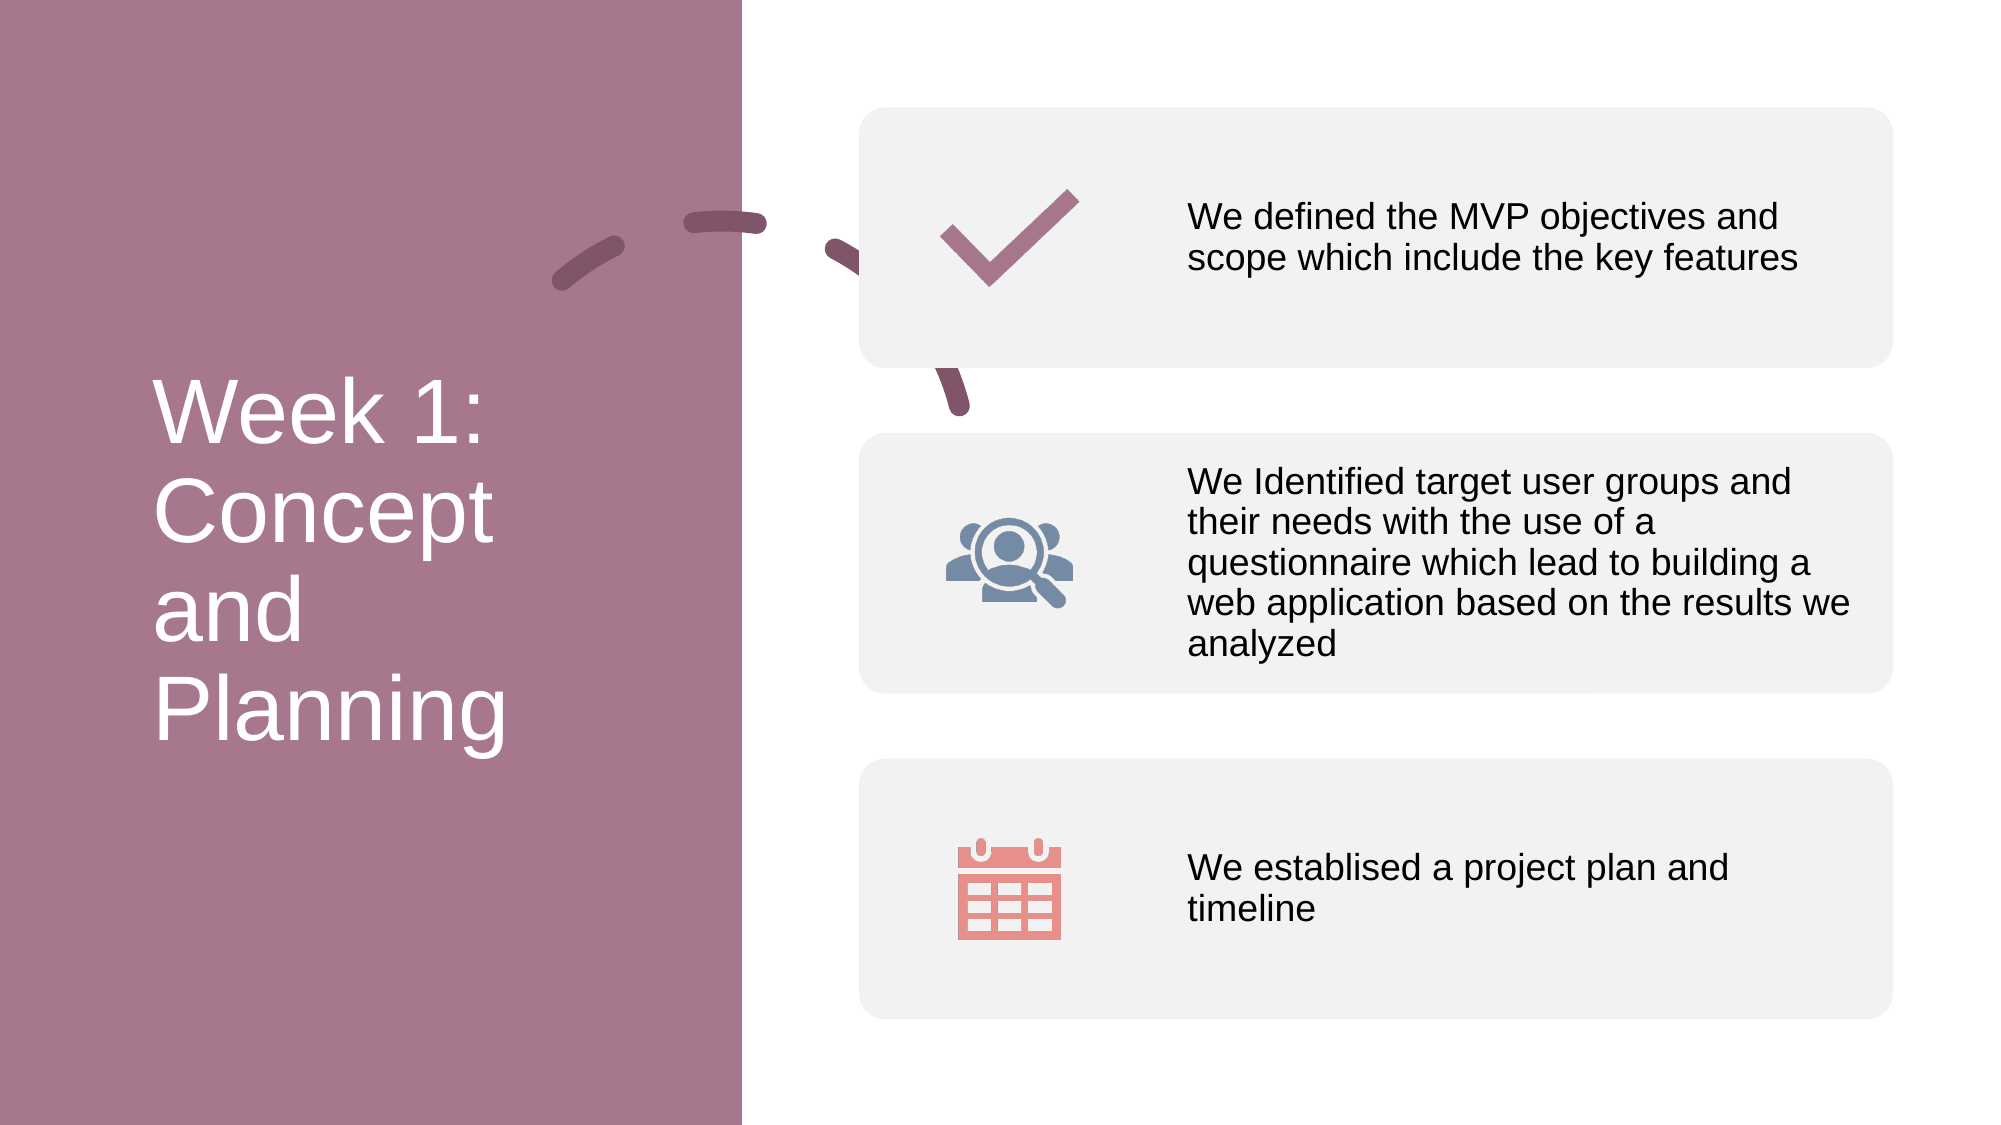

# Week 1: Concept and Planning
We defined the MVP objectives and scope which include the key features
We Identified target user groups and their needs with the use of a questionnaire which lead to building a web application based on the results we analyzed
We establised a project plan and timeline